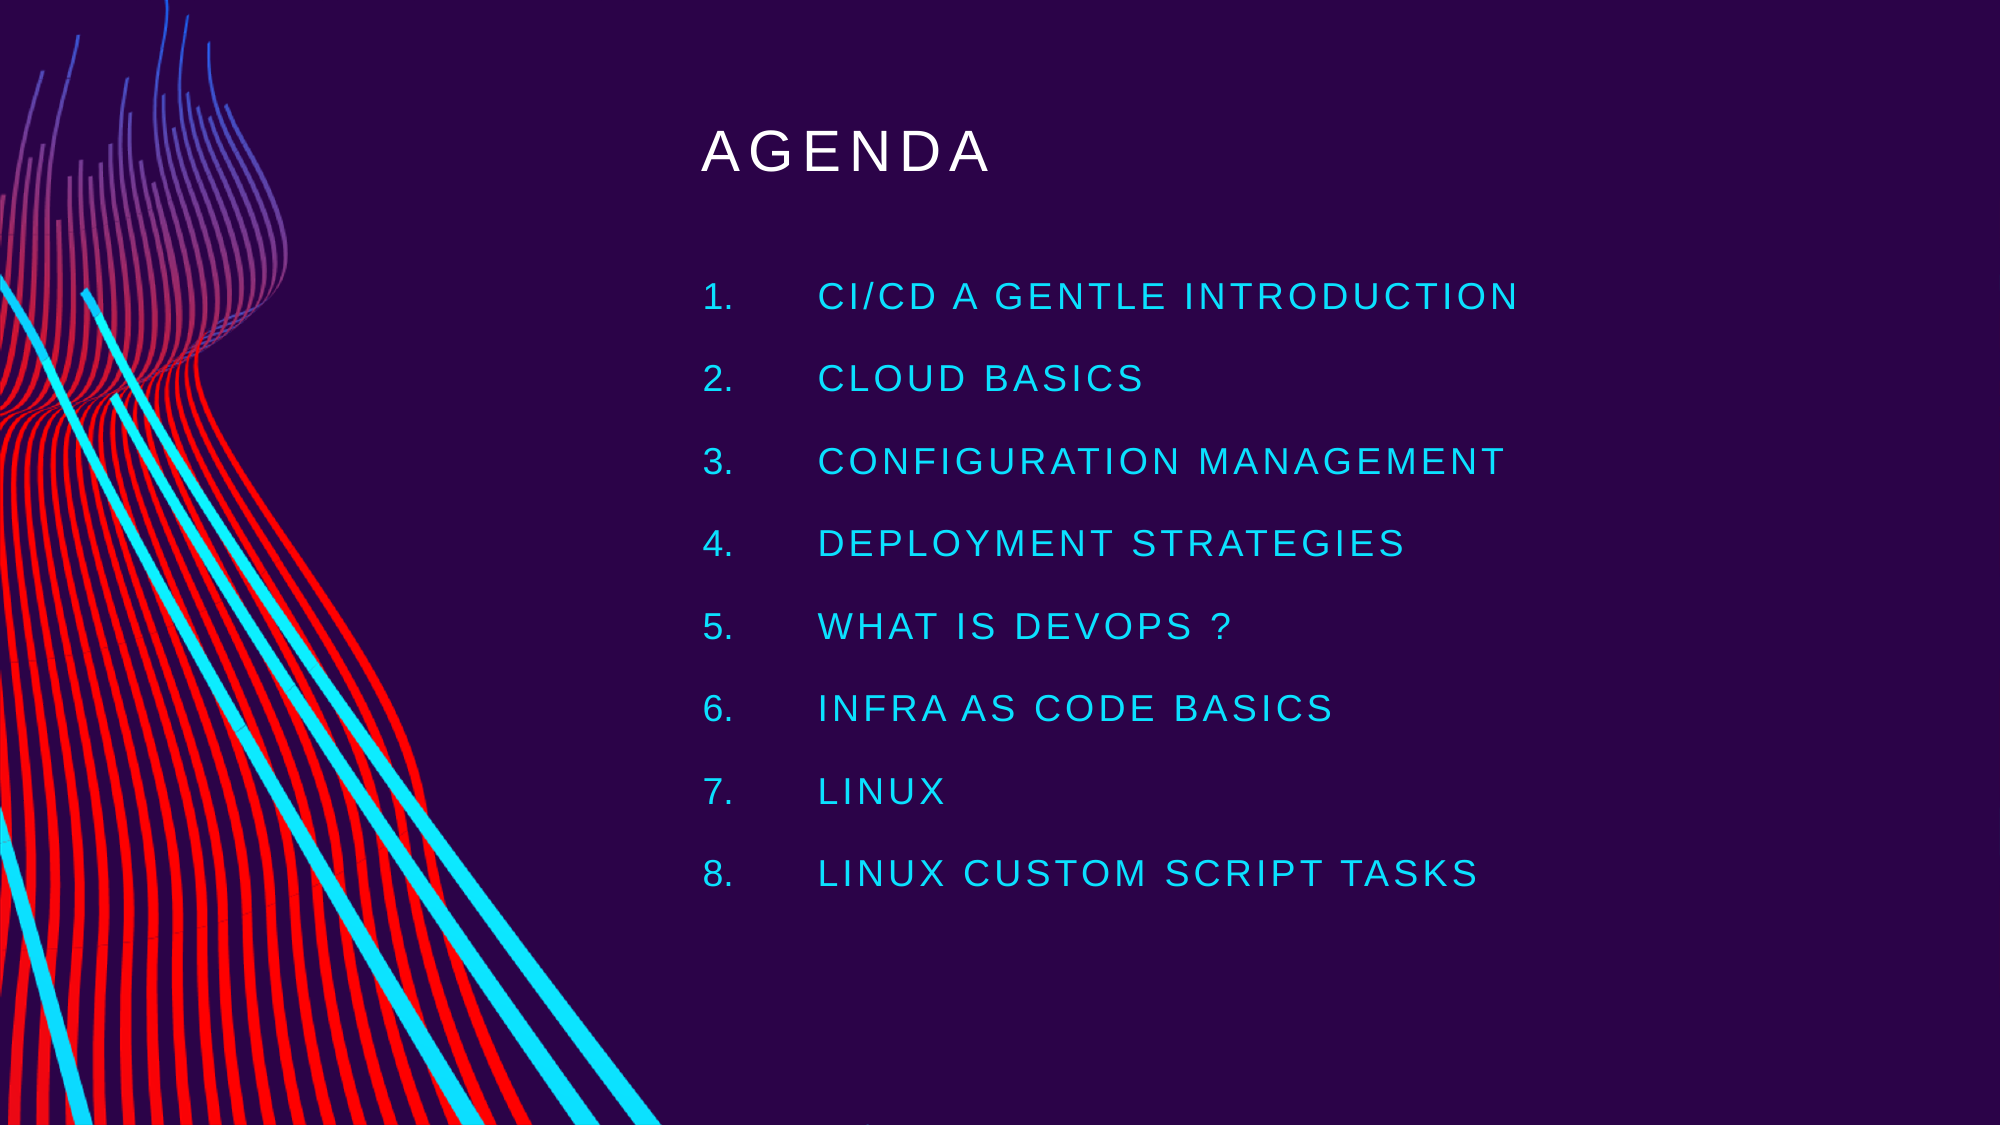

# Agenda
    CI/CD A GENTLE INTRODUCTION
    CLOUD BASICS
    CONFIGURATION MANAGEMENT
    DEPLOYMENT STRATEGIES
    WHAT IS DEVOPS ?
    INFRA AS CODE BASICS
    LINUX
    LINUX CUSTOM SCRIPT TASKS